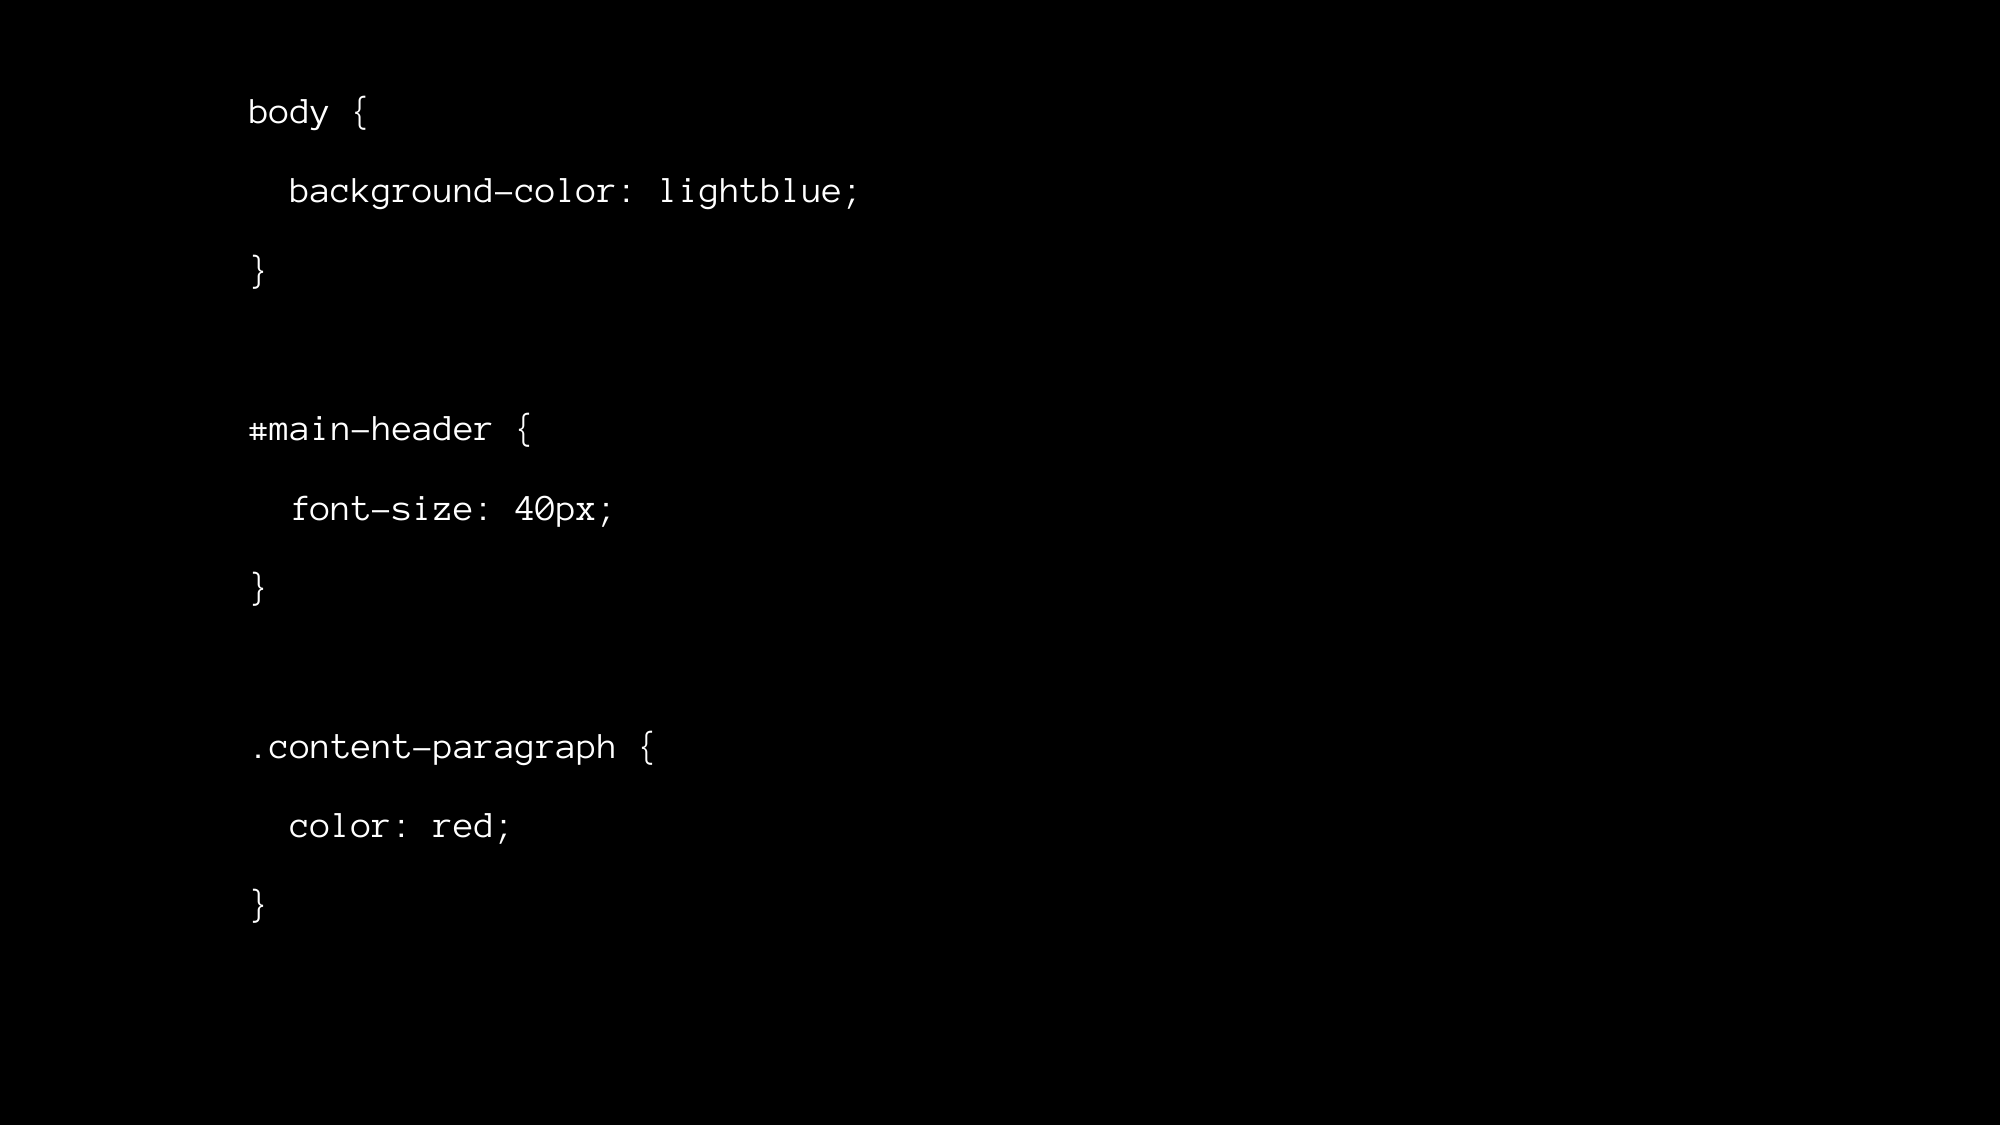

body {
  background-color: lightblue;
}

#main-header {
  font-size: 40px;
}

.content-paragraph {
  color: red;
}